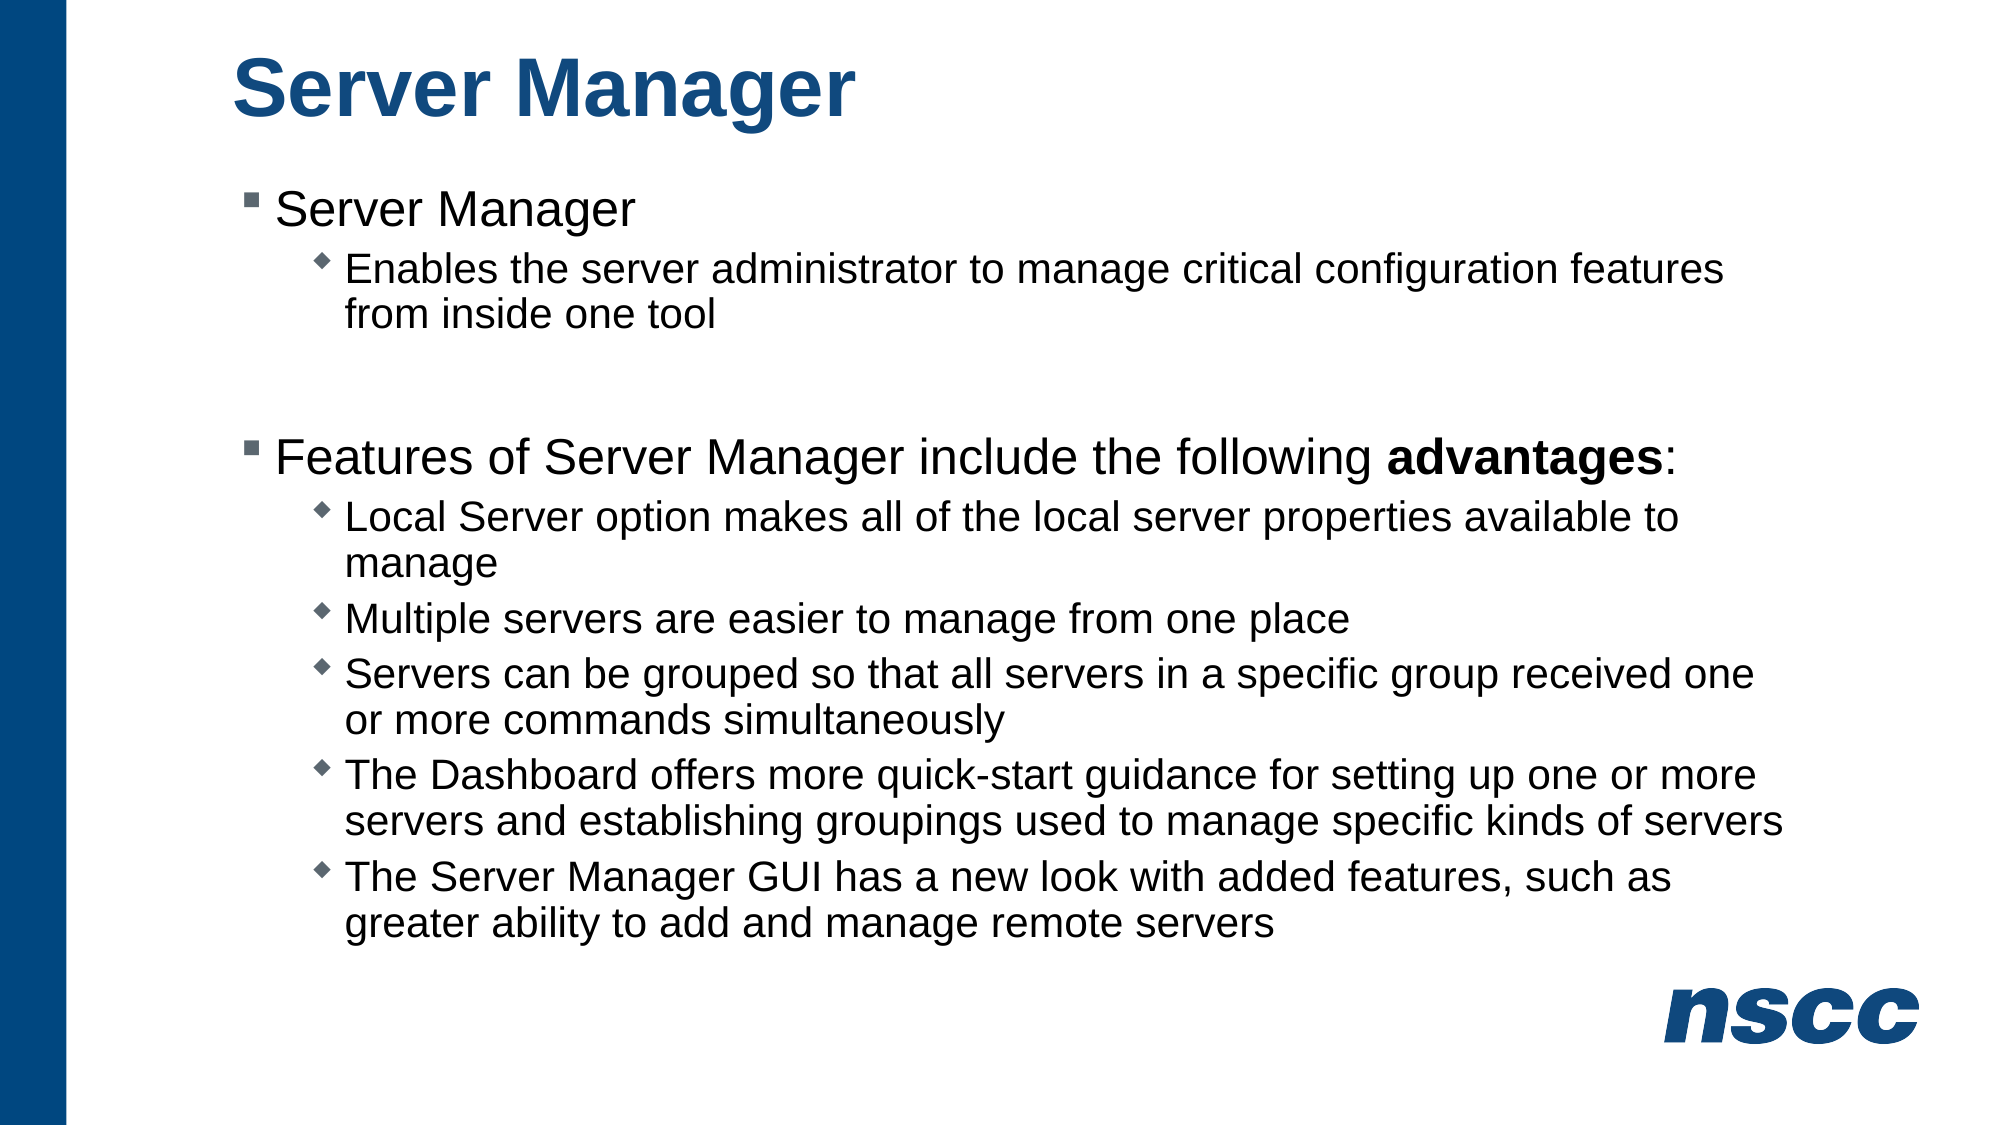

# Server Manager
Server Manager
Enables the server administrator to manage critical configuration features from inside one tool

Features of Server Manager include the following advantages:
Local Server option makes all of the local server properties available to manage
Multiple servers are easier to manage from one place
Servers can be grouped so that all servers in a specific group received one or more commands simultaneously
The Dashboard offers more quick-start guidance for setting up one or more servers and establishing groupings used to manage specific kinds of servers
The Server Manager GUI has a new look with added features, such as greater ability to add and manage remote servers